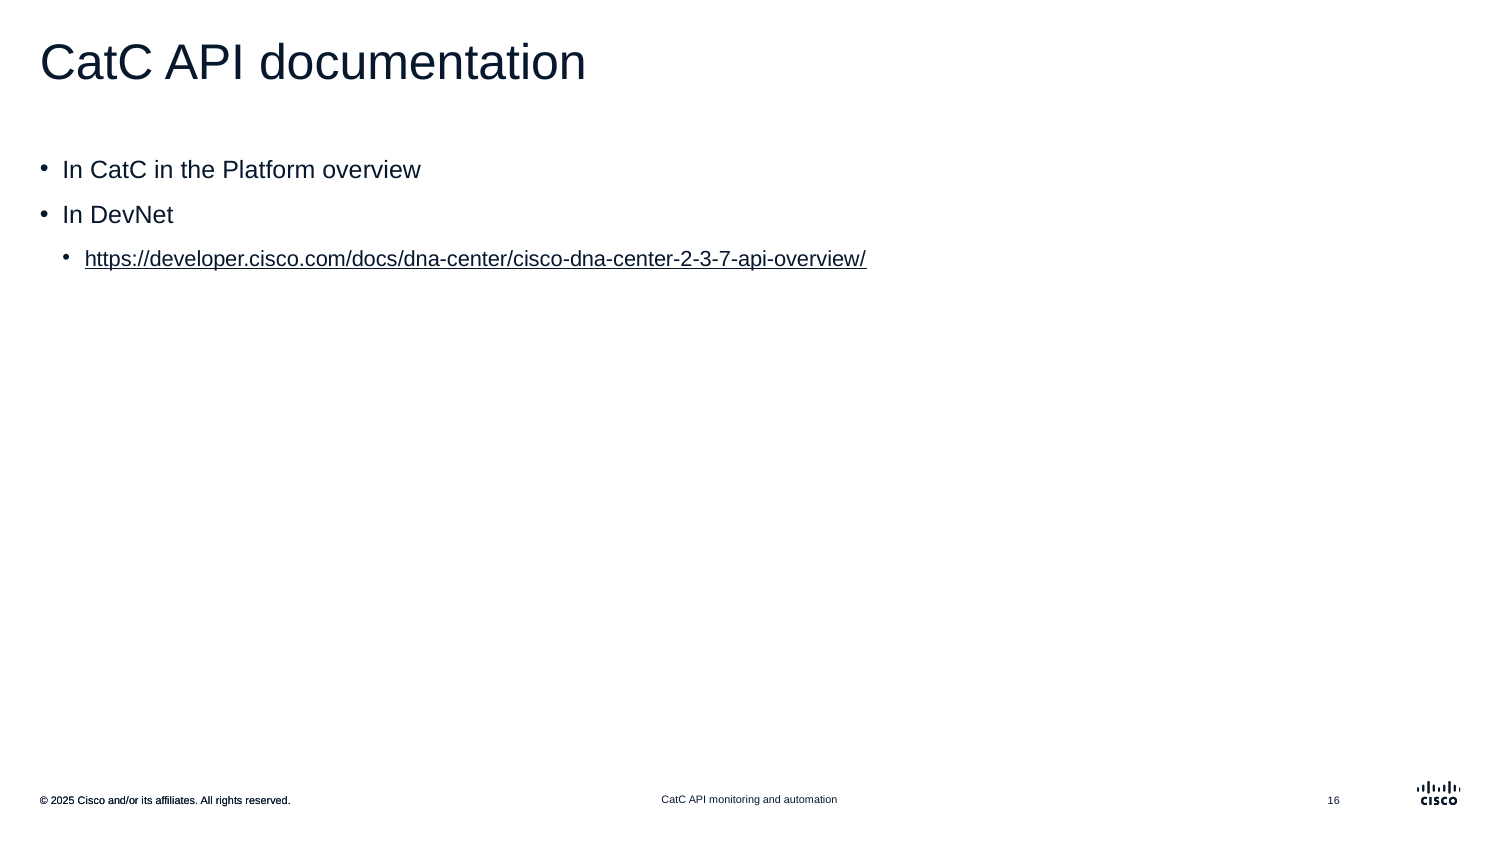

# CatC API documentation
In CatC in the Platform overview
In DevNet
https://developer.cisco.com/docs/dna-center/cisco-dna-center-2-3-7-api-overview/
CatC API monitoring and automation
16